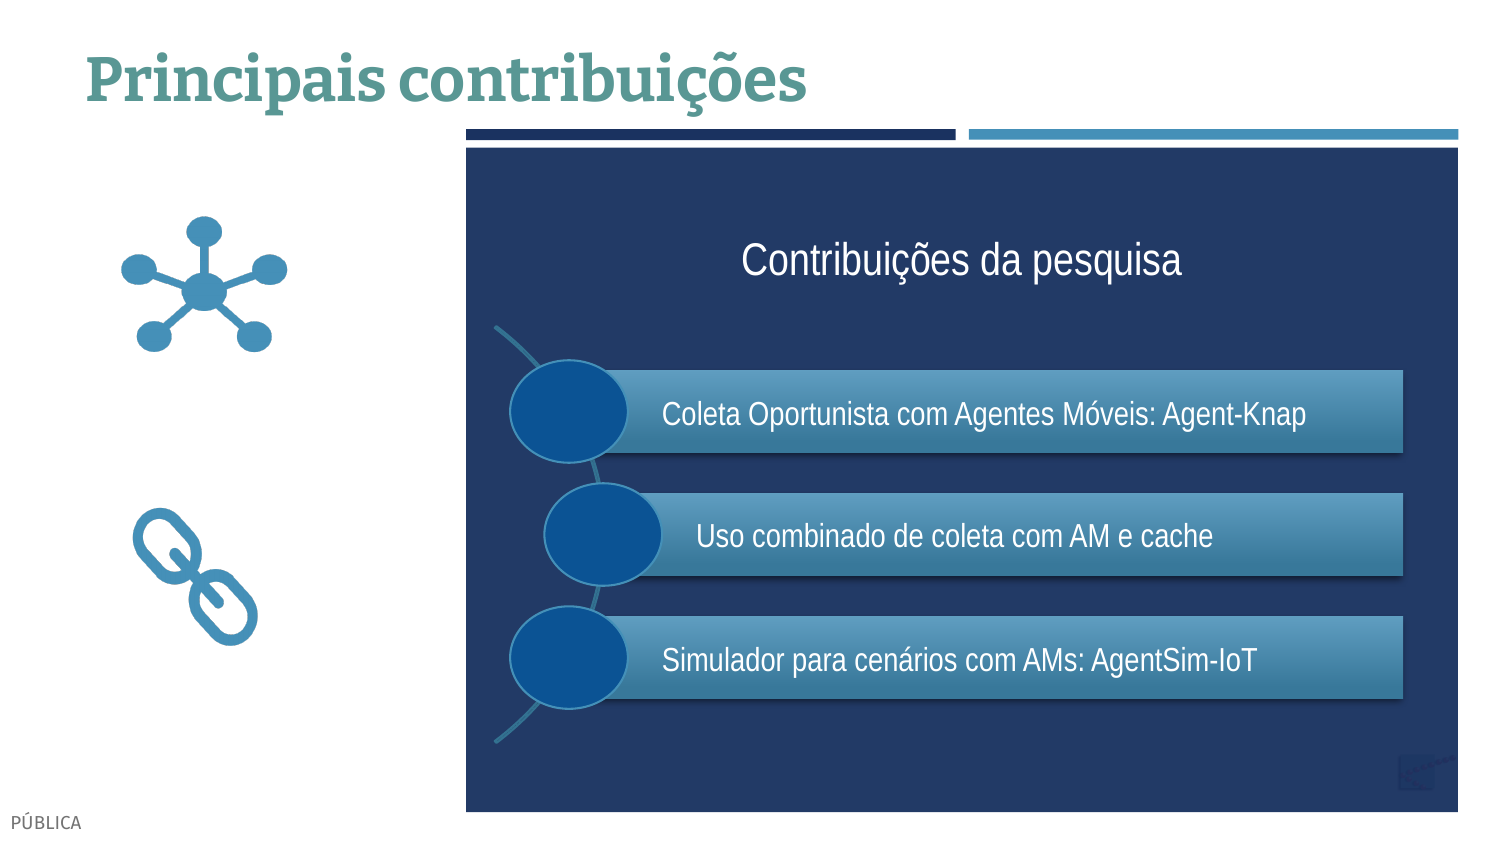

# Principais contribuições

Contribuições da pesquisa

Coleta Oportunista com Agentes Móveis: Agent-Knap

Uso combinado de coleta com AM e cache

Simulador para cenários com AMs: AgentSim-IoT